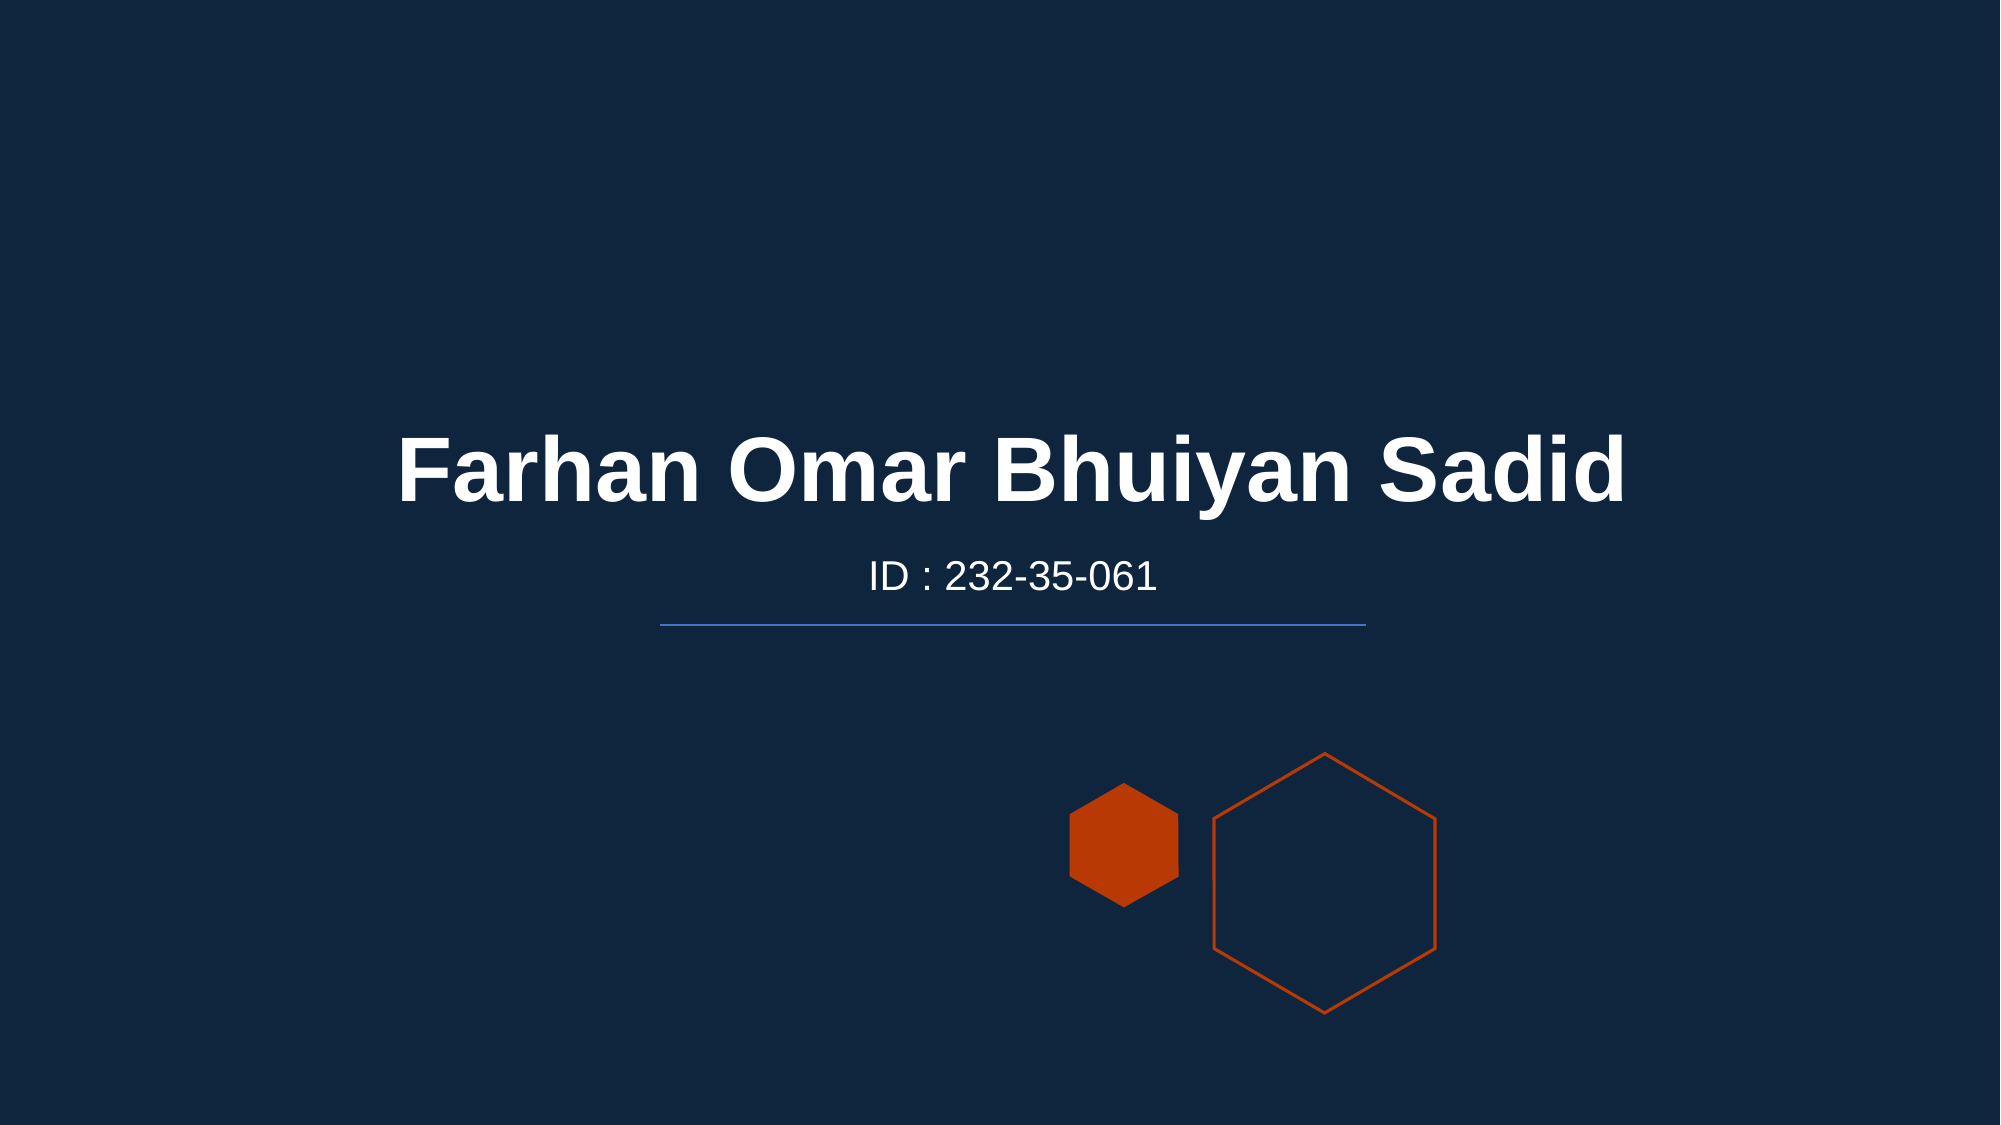

# Farhan Omar Bhuiyan Sadid
ID : 232-35-061